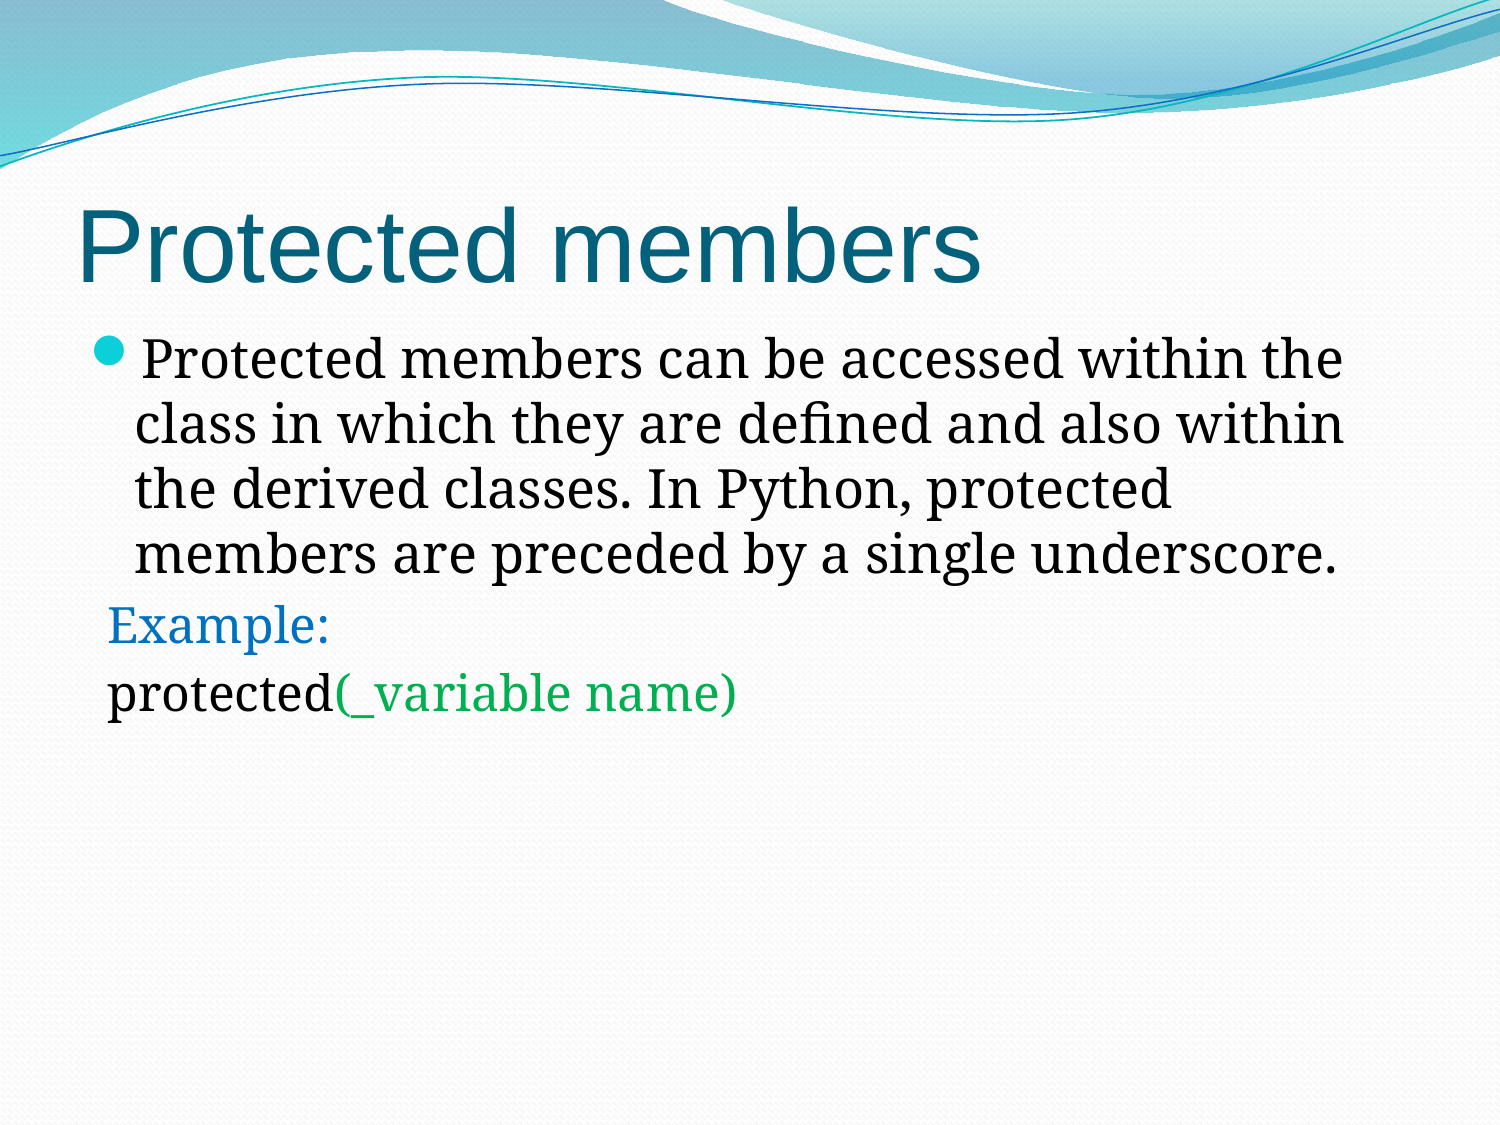

# Protected members
Protected members can be accessed within the class in which they are defined and also within the derived classes. In Python, protected members are preceded by a single underscore.
Example:
protected(_variable name)